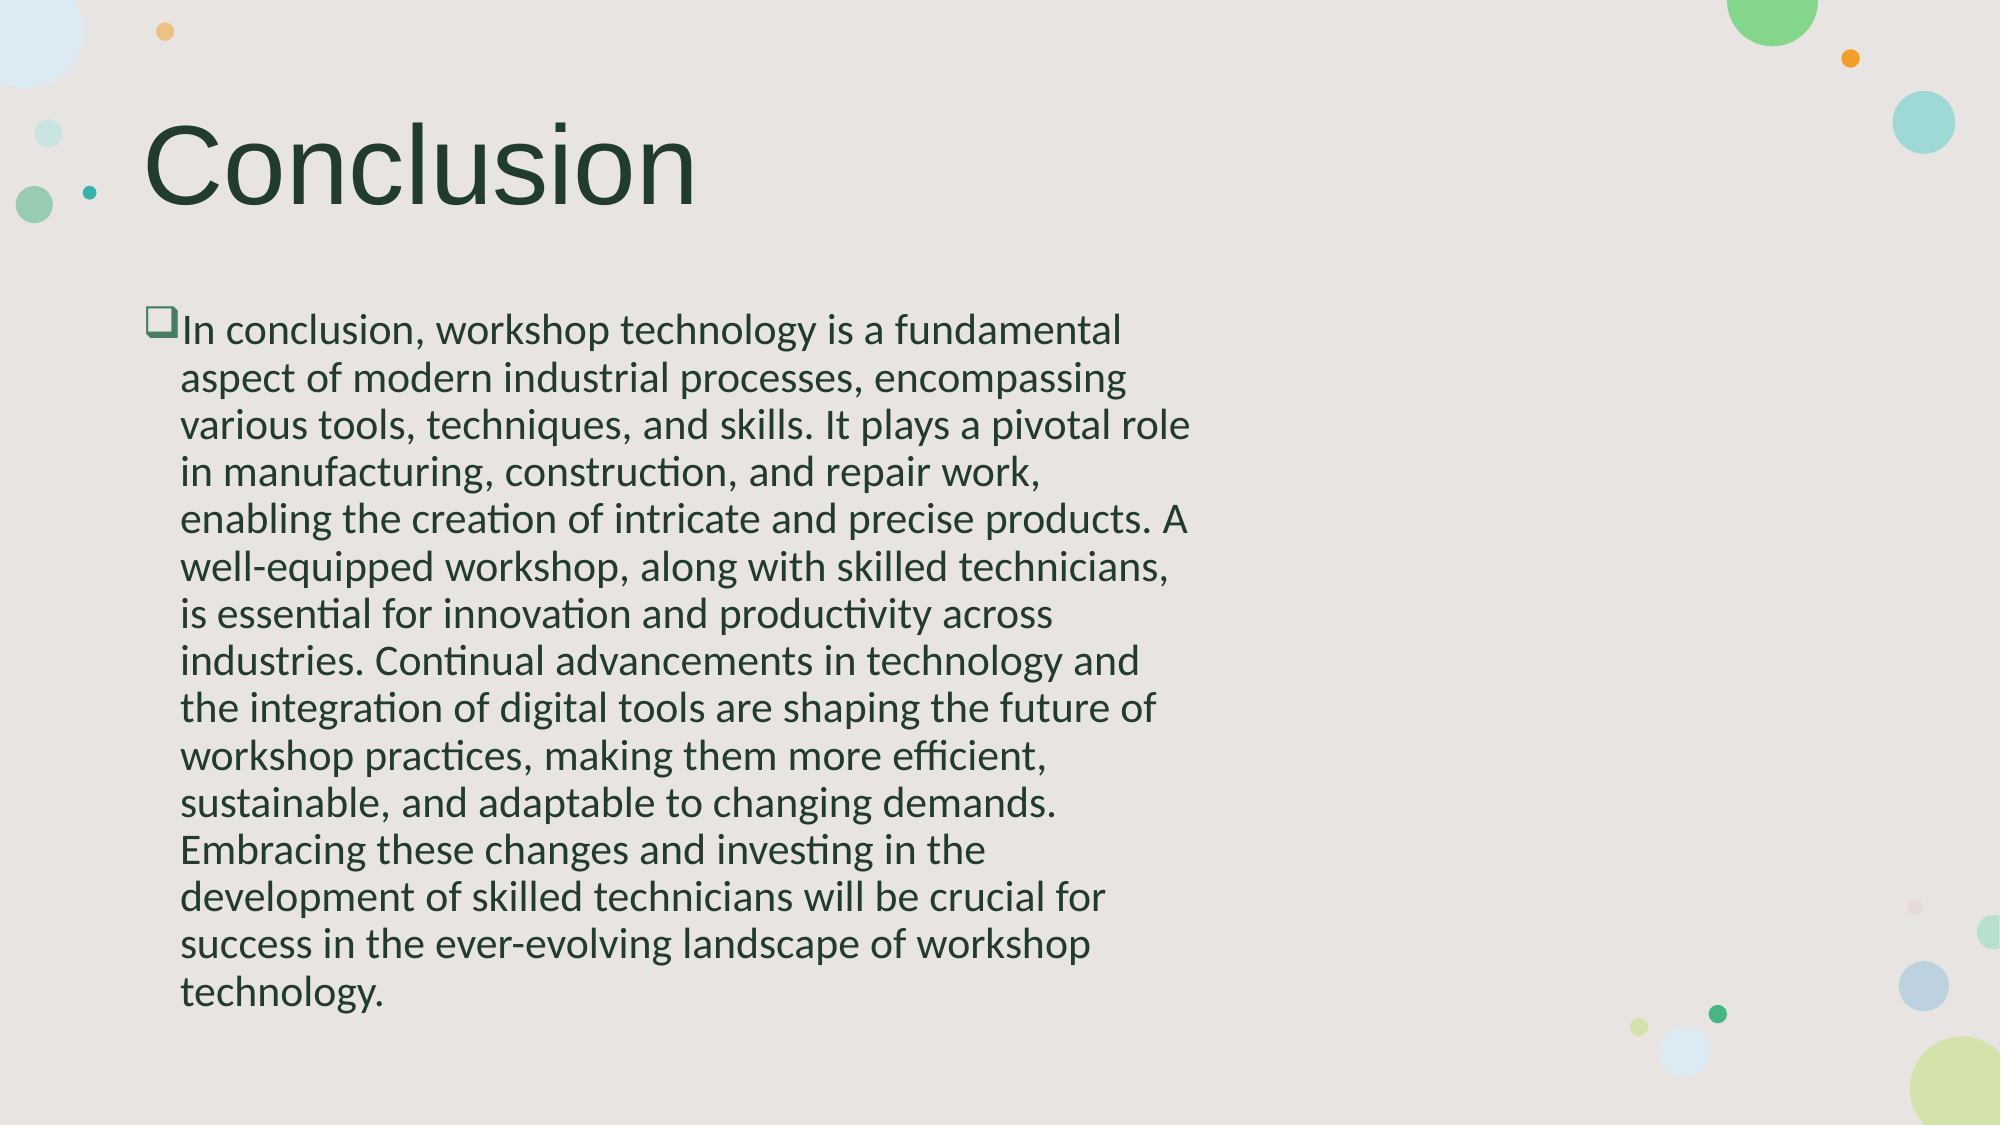

# Conclusion
In conclusion, workshop technology is a fundamental aspect of modern industrial processes, encompassing various tools, techniques, and skills. It plays a pivotal role in manufacturing, construction, and repair work, enabling the creation of intricate and precise products. A well-equipped workshop, along with skilled technicians, is essential for innovation and productivity across industries. Continual advancements in technology and the integration of digital tools are shaping the future of workshop practices, making them more efficient, sustainable, and adaptable to changing demands. Embracing these changes and investing in the development of skilled technicians will be crucial for success in the ever-evolving landscape of workshop technology.